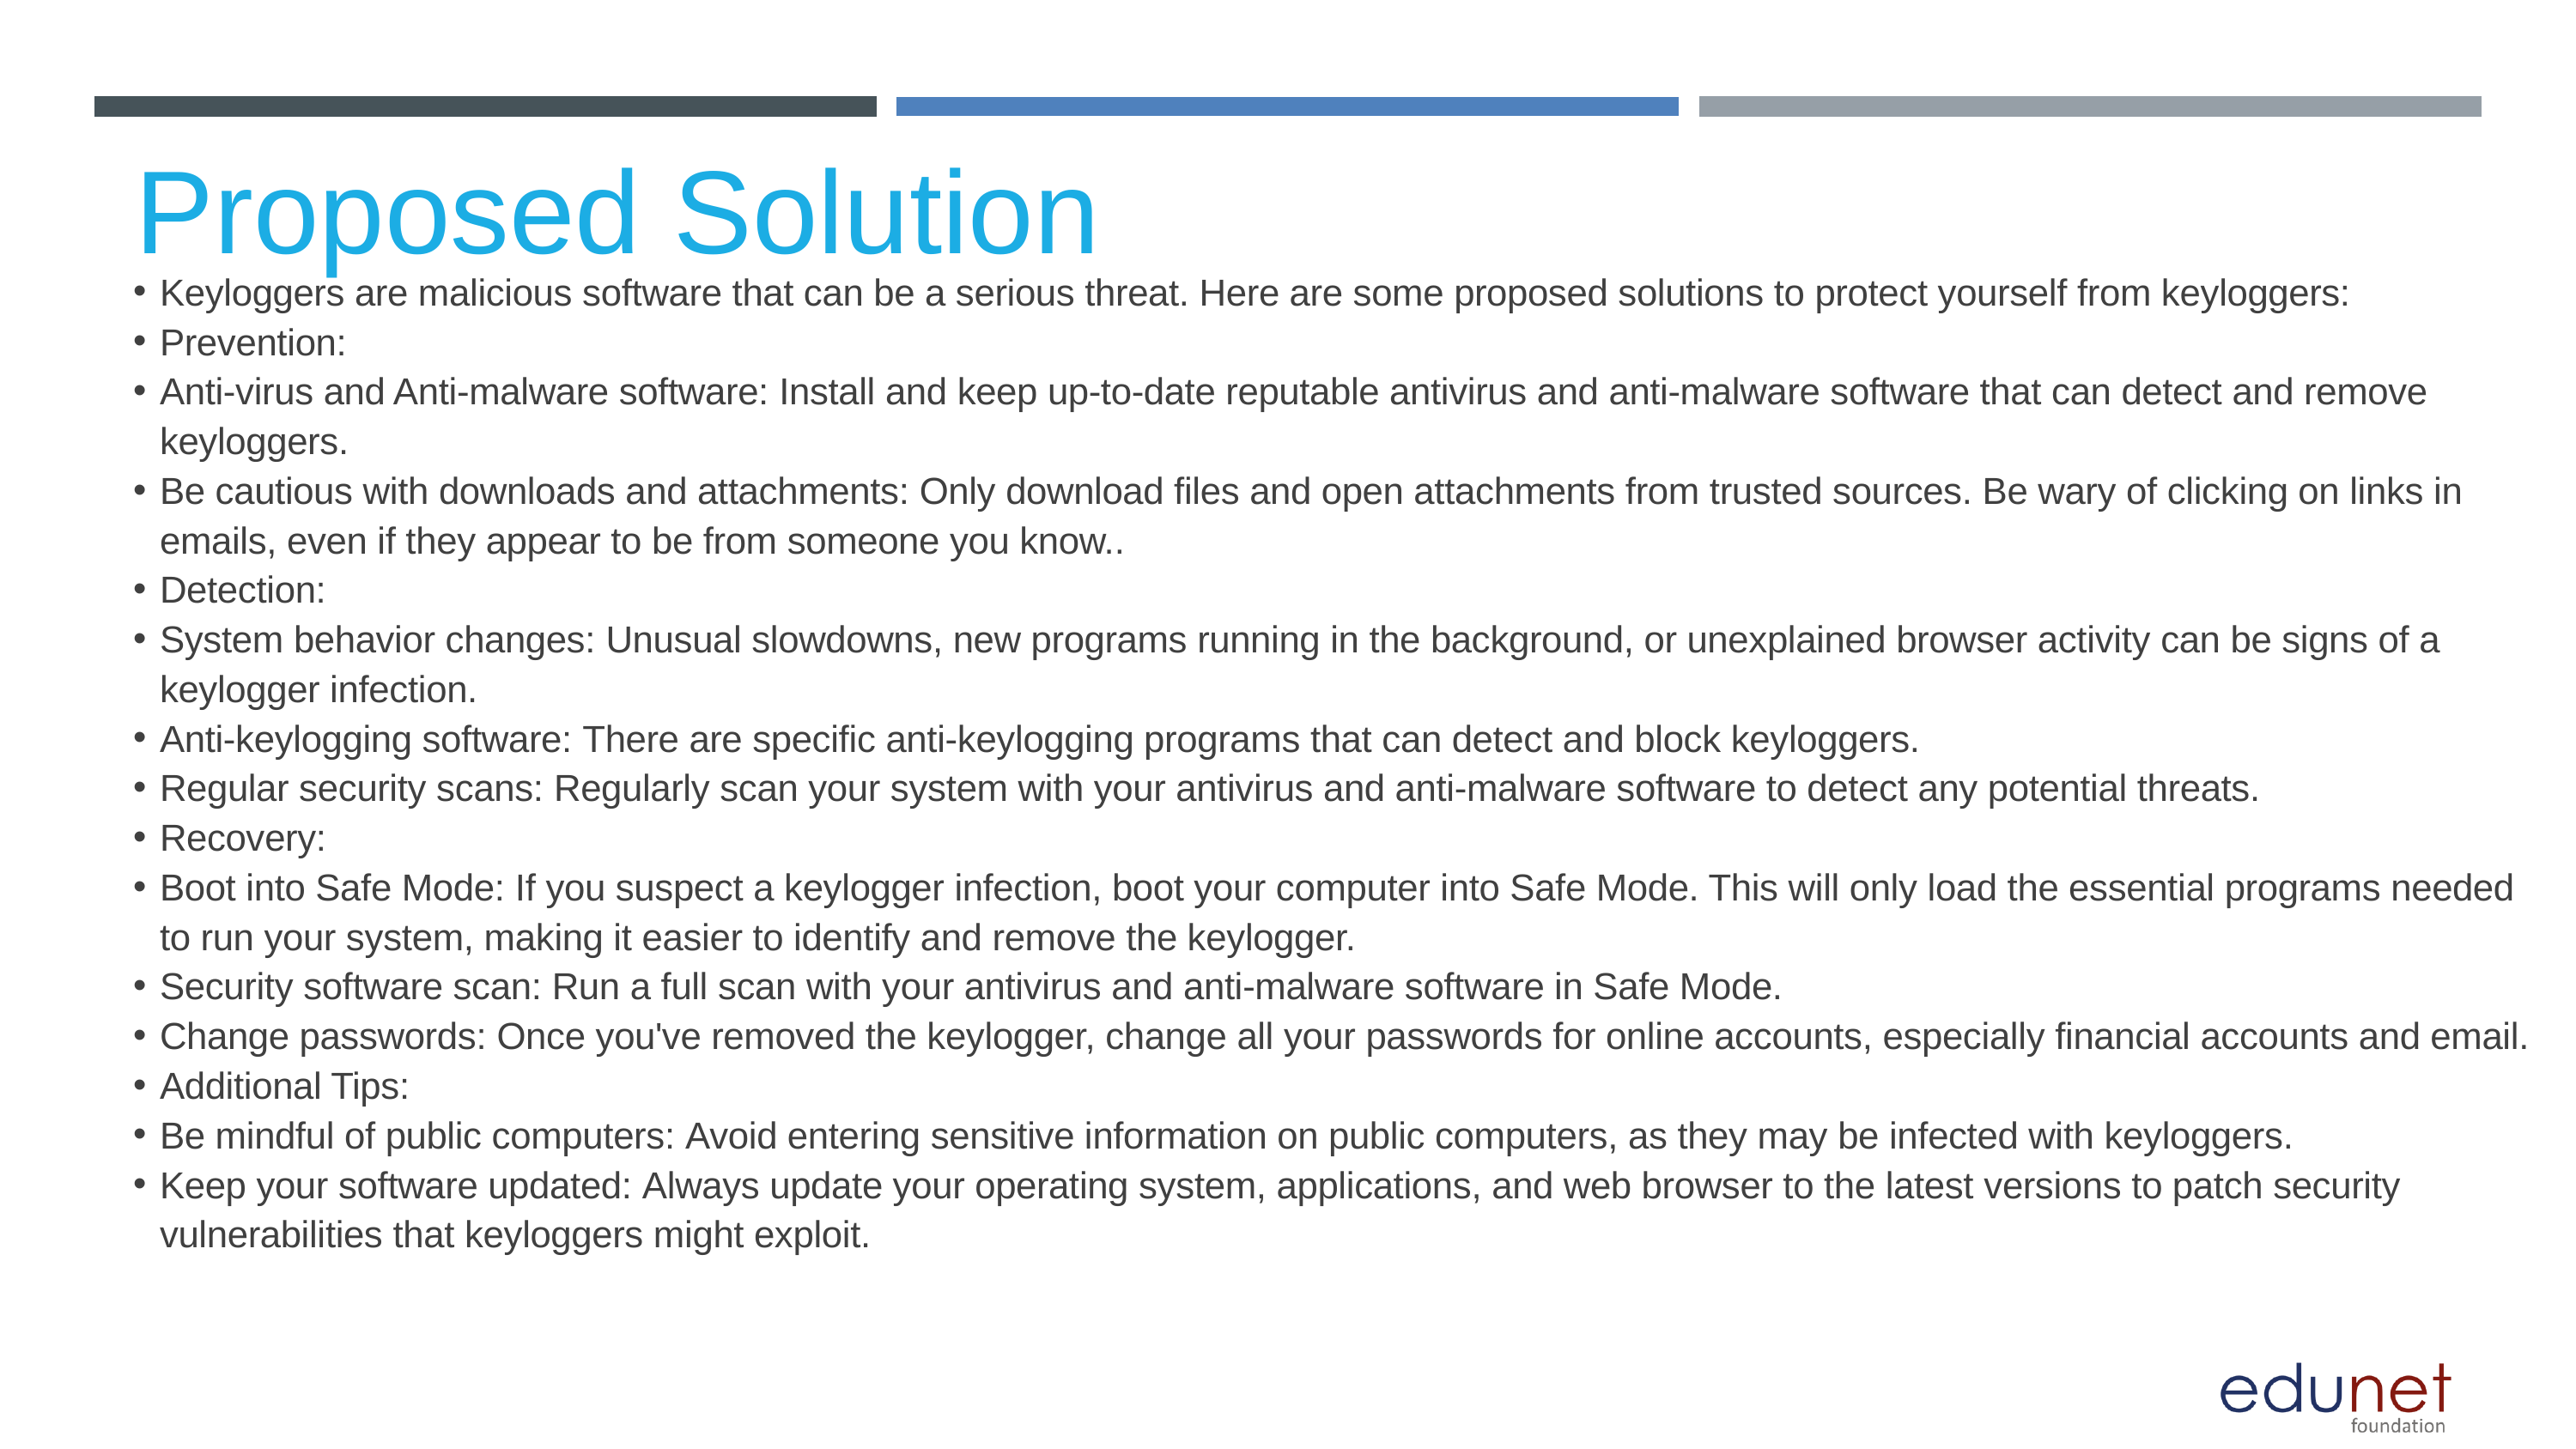

Proposed Solution
Keyloggers are malicious software that can be a serious threat. Here are some proposed solutions to protect yourself from keyloggers:
Prevention:
Anti-virus and Anti-malware software: Install and keep up-to-date reputable antivirus and anti-malware software that can detect and remove keyloggers.
Be cautious with downloads and attachments: Only download files and open attachments from trusted sources. Be wary of clicking on links in emails, even if they appear to be from someone you know..
Detection:
System behavior changes: Unusual slowdowns, new programs running in the background, or unexplained browser activity can be signs of a keylogger infection.
Anti-keylogging software: There are specific anti-keylogging programs that can detect and block keyloggers.
Regular security scans: Regularly scan your system with your antivirus and anti-malware software to detect any potential threats.
Recovery:
Boot into Safe Mode: If you suspect a keylogger infection, boot your computer into Safe Mode. This will only load the essential programs needed to run your system, making it easier to identify and remove the keylogger.
Security software scan: Run a full scan with your antivirus and anti-malware software in Safe Mode.
Change passwords: Once you've removed the keylogger, change all your passwords for online accounts, especially financial accounts and email.
Additional Tips:
Be mindful of public computers: Avoid entering sensitive information on public computers, as they may be infected with keyloggers.
Keep your software updated: Always update your operating system, applications, and web browser to the latest versions to patch security vulnerabilities that keyloggers might exploit.